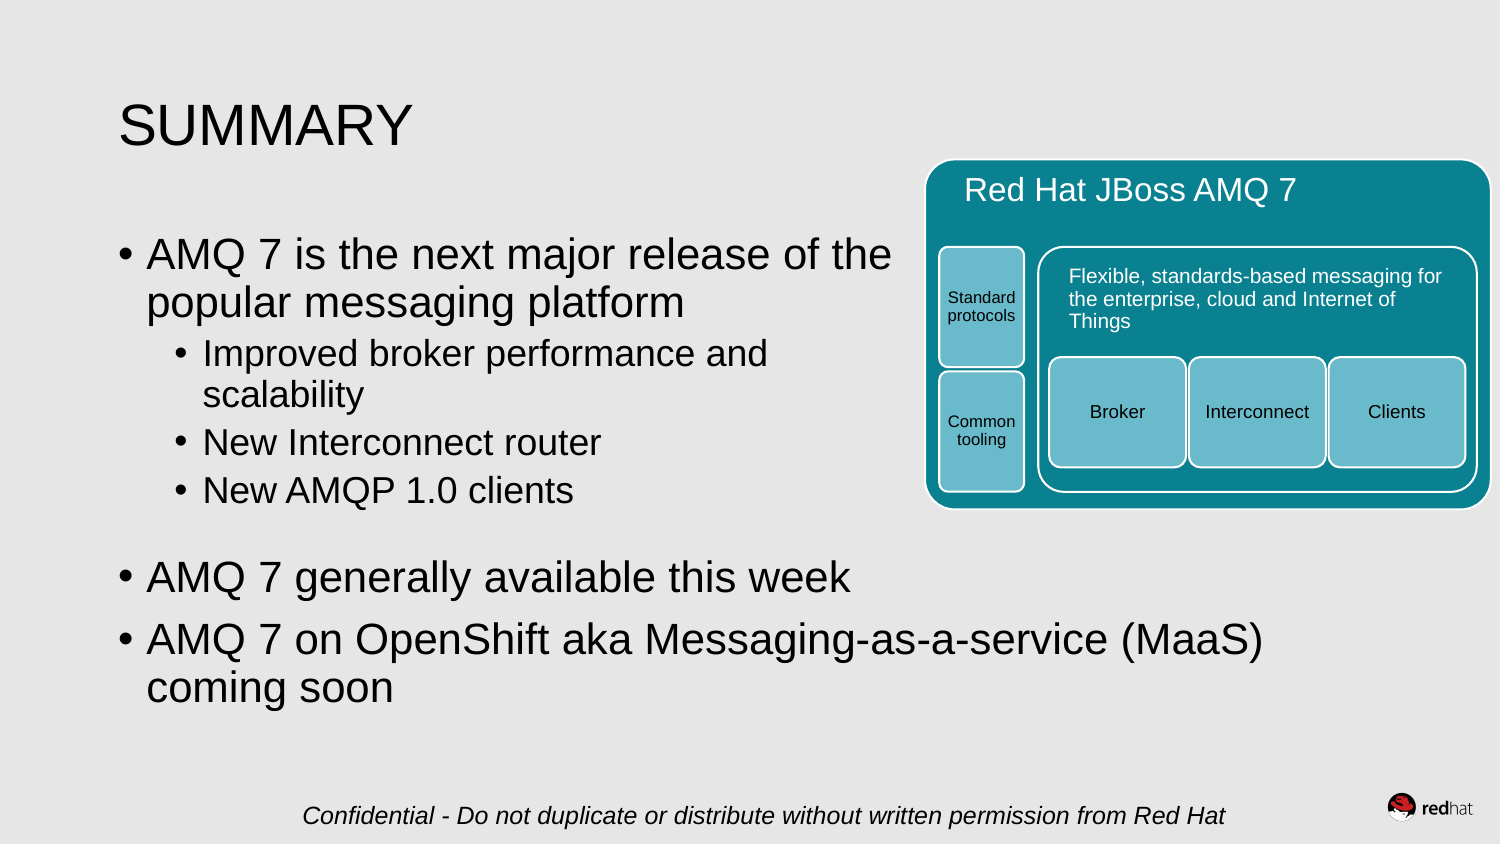

# Summary

Red Hat JBoss AMQ 7
Standard protocols

Flexible, standards-based messaging for the enterprise, cloud and Internet of Things
Broker
Interconnect
Clients
Common tooling
AMQ 7 is the next major release of the popular messaging platform
Improved broker performance and scalability
New Interconnect router
New AMQP 1.0 clients
AMQ 7 generally available this week
AMQ 7 on OpenShift aka Messaging-as-a-service (MaaS) coming soon
Confidential - Do not duplicate or distribute without written permission from Red Hat